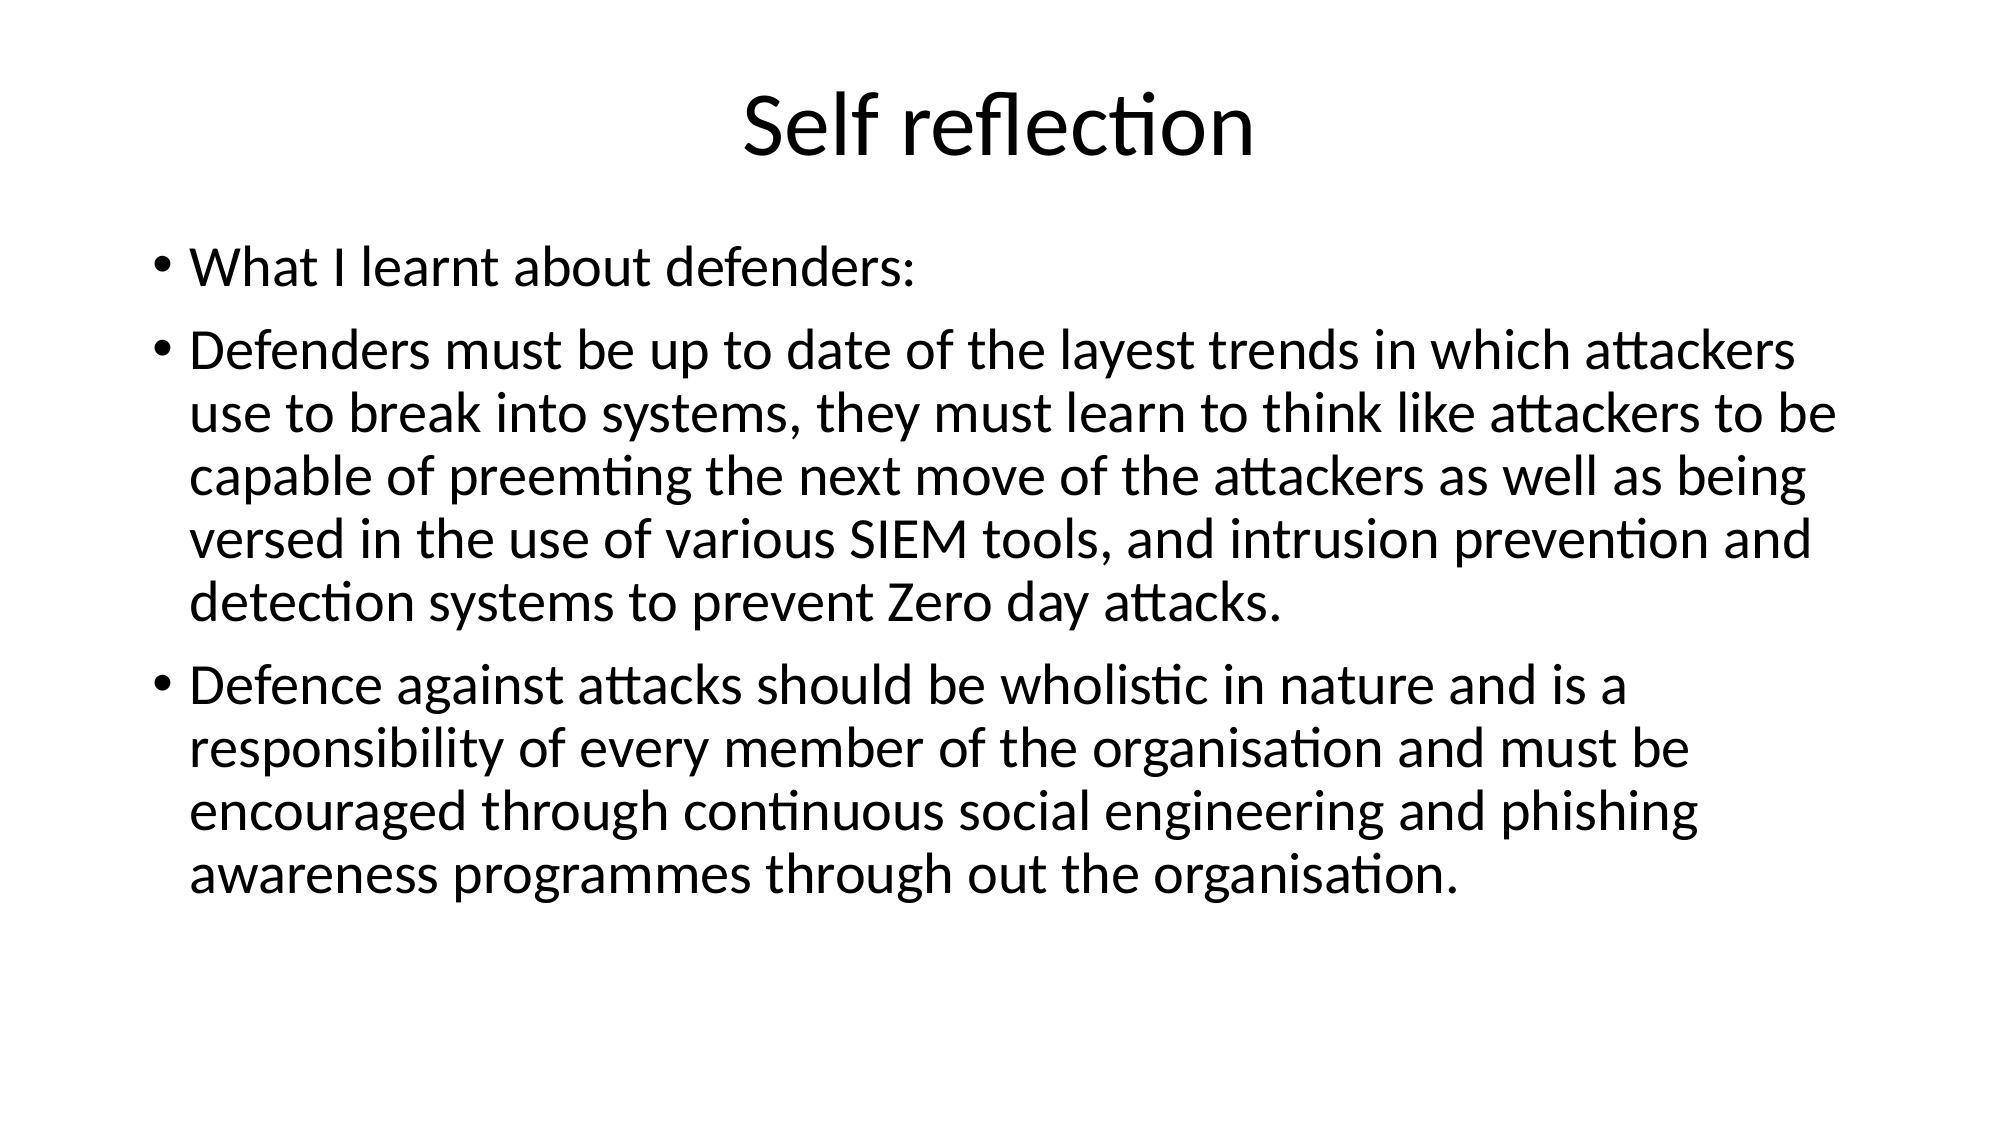

# Self reflection
What I learnt about defenders:
Defenders must be up to date of the layest trends in which attackers use to break into systems, they must learn to think like attackers to be capable of preemting the next move of the attackers as well as being versed in the use of various SIEM tools, and intrusion prevention and detection systems to prevent Zero day attacks.
Defence against attacks should be wholistic in nature and is a responsibility of every member of the organisation and must be encouraged through continuous social engineering and phishing awareness programmes through out the organisation.